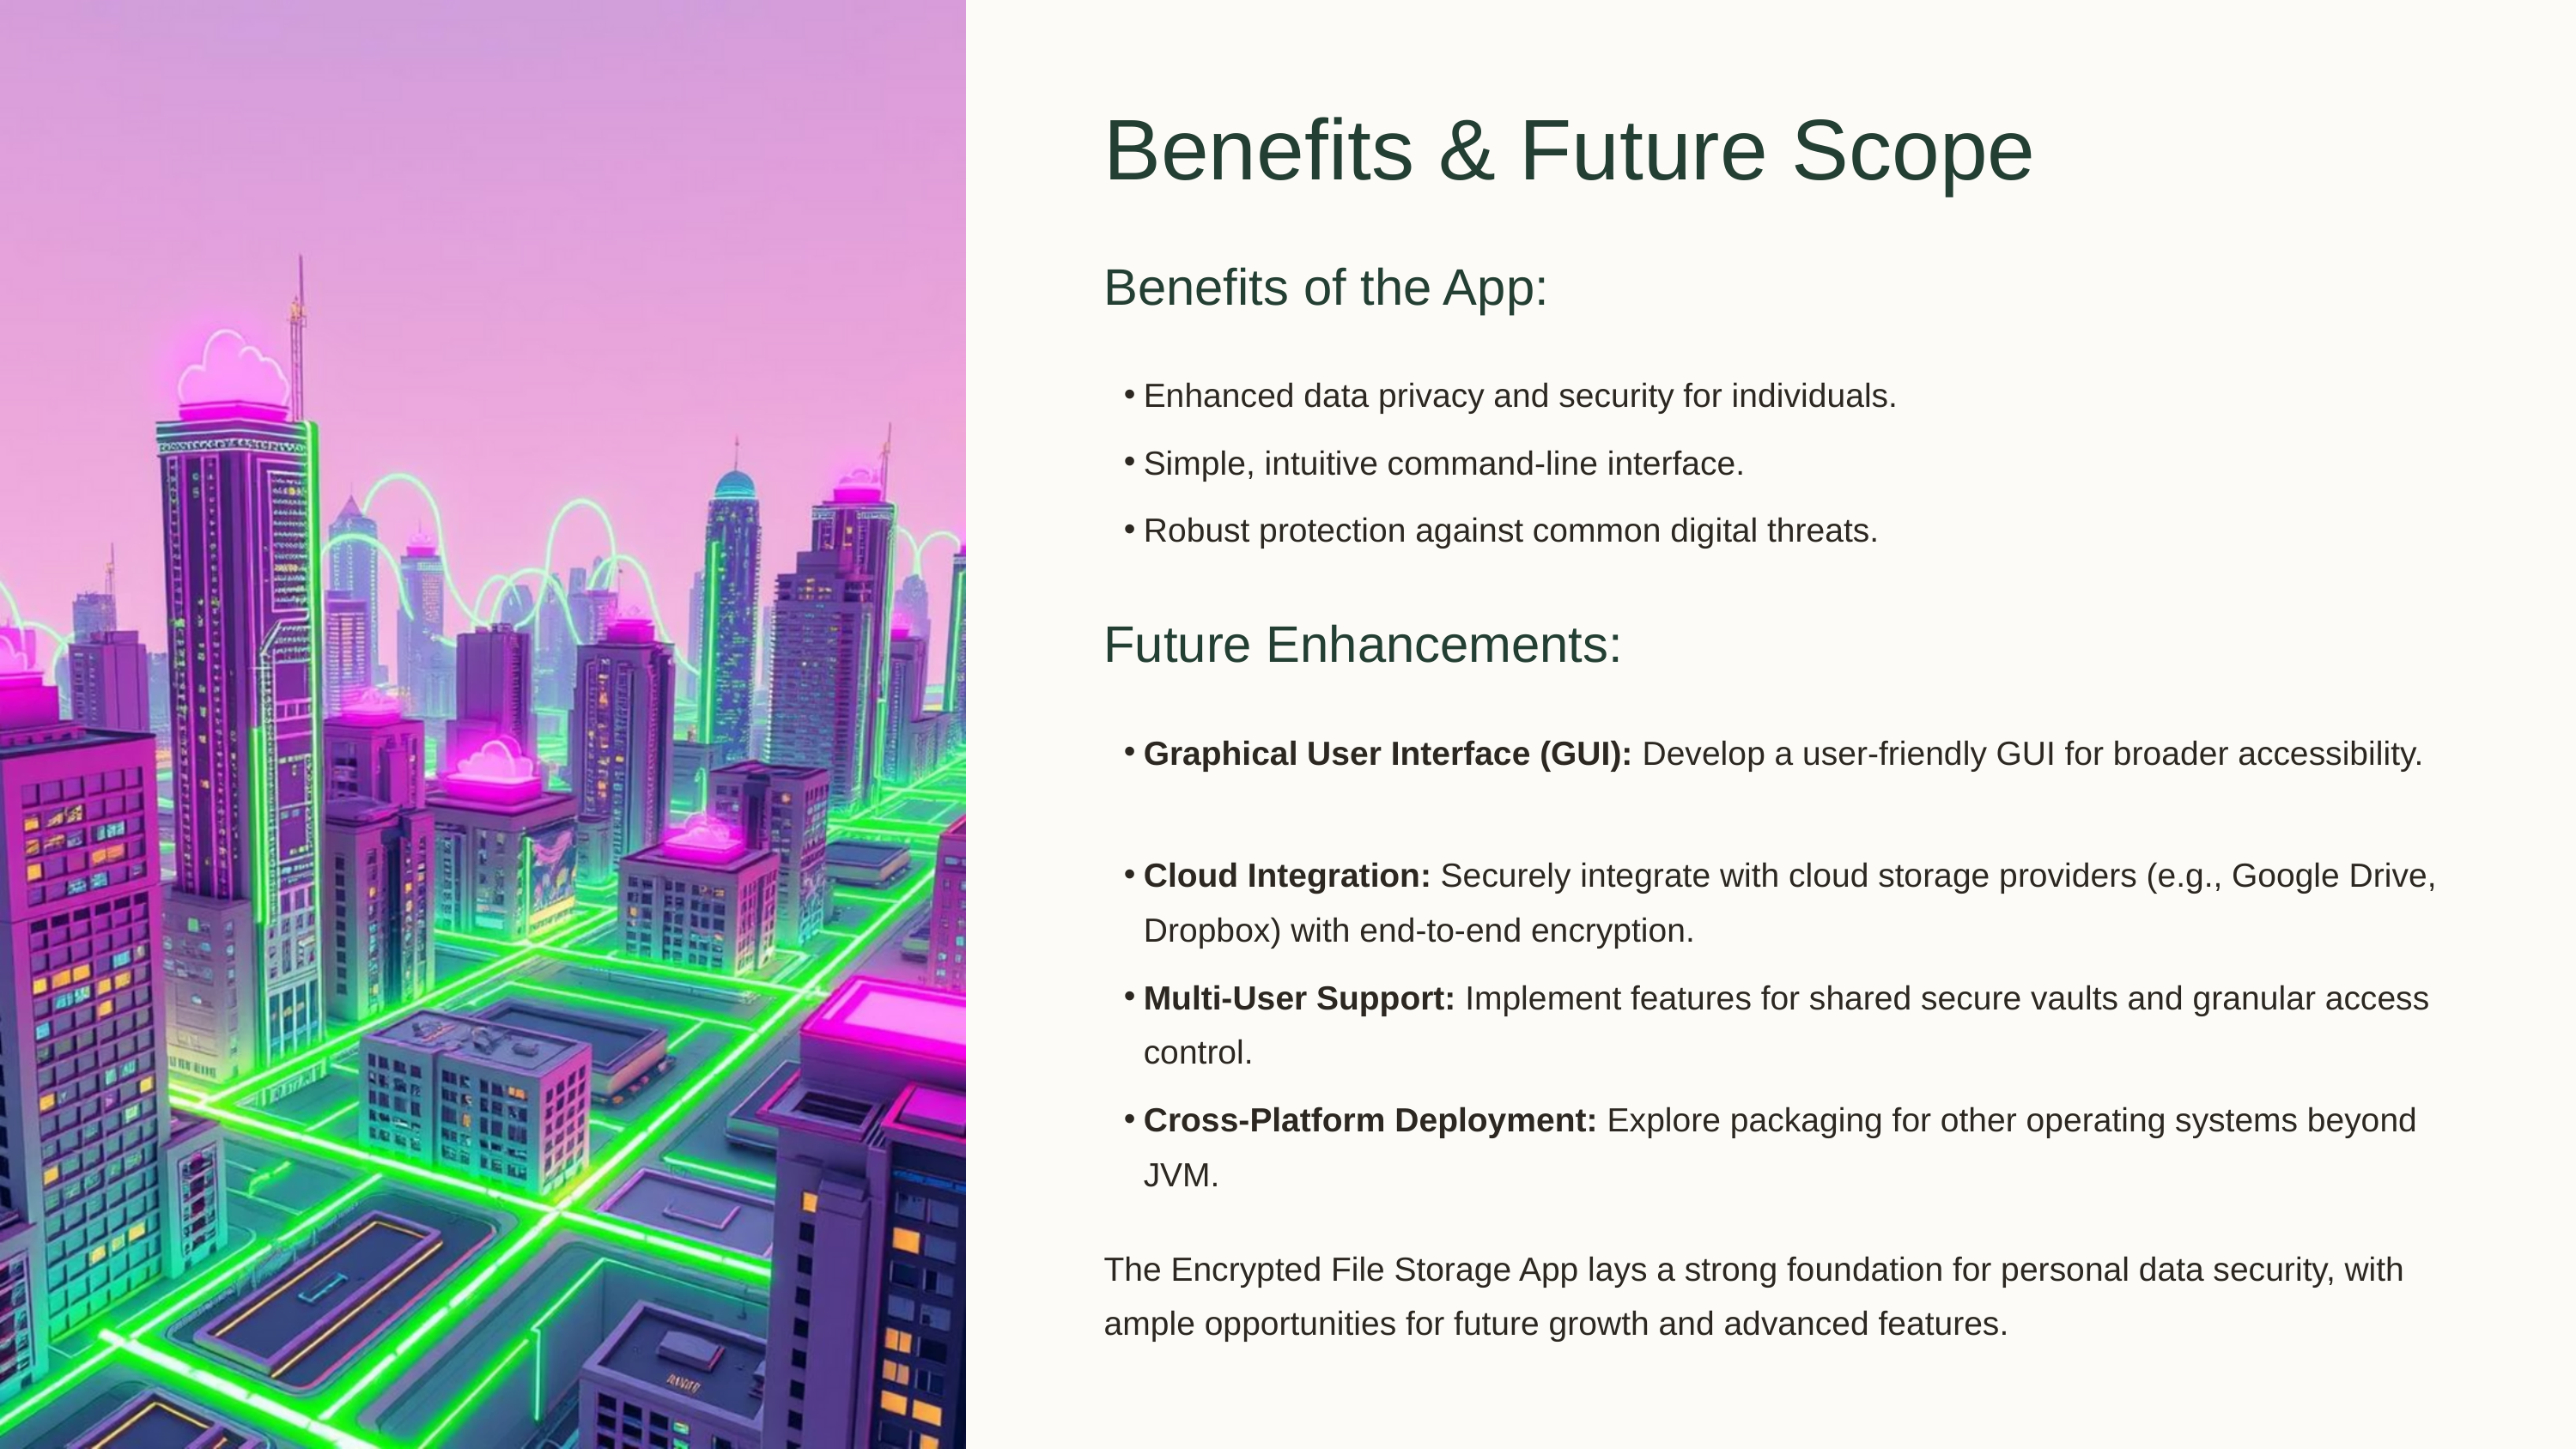

Benefits & Future Scope
Benefits of the App:
Enhanced data privacy and security for individuals.
Simple, intuitive command-line interface.
Robust protection against common digital threats.
Future Enhancements:
Graphical User Interface (GUI): Develop a user-friendly GUI for broader accessibility.
Cloud Integration: Securely integrate with cloud storage providers (e.g., Google Drive, Dropbox) with end-to-end encryption.
Multi-User Support: Implement features for shared secure vaults and granular access control.
Cross-Platform Deployment: Explore packaging for other operating systems beyond JVM.
The Encrypted File Storage App lays a strong foundation for personal data security, with ample opportunities for future growth and advanced features.